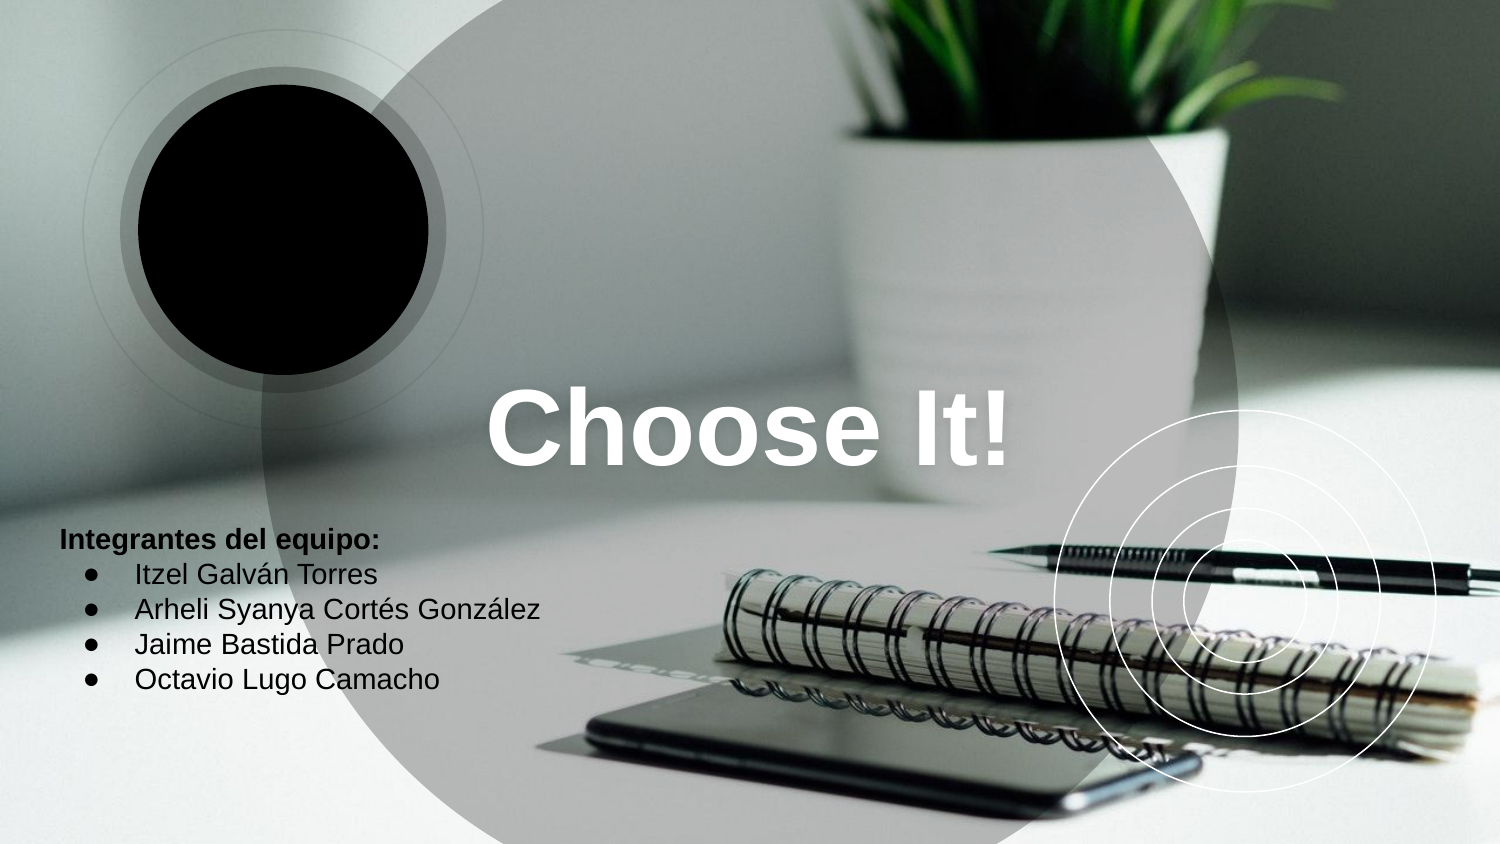

# Choose It!
Integrantes del equipo:
Itzel Galván Torres
Arheli Syanya Cortés González
Jaime Bastida Prado
Octavio Lugo Camacho